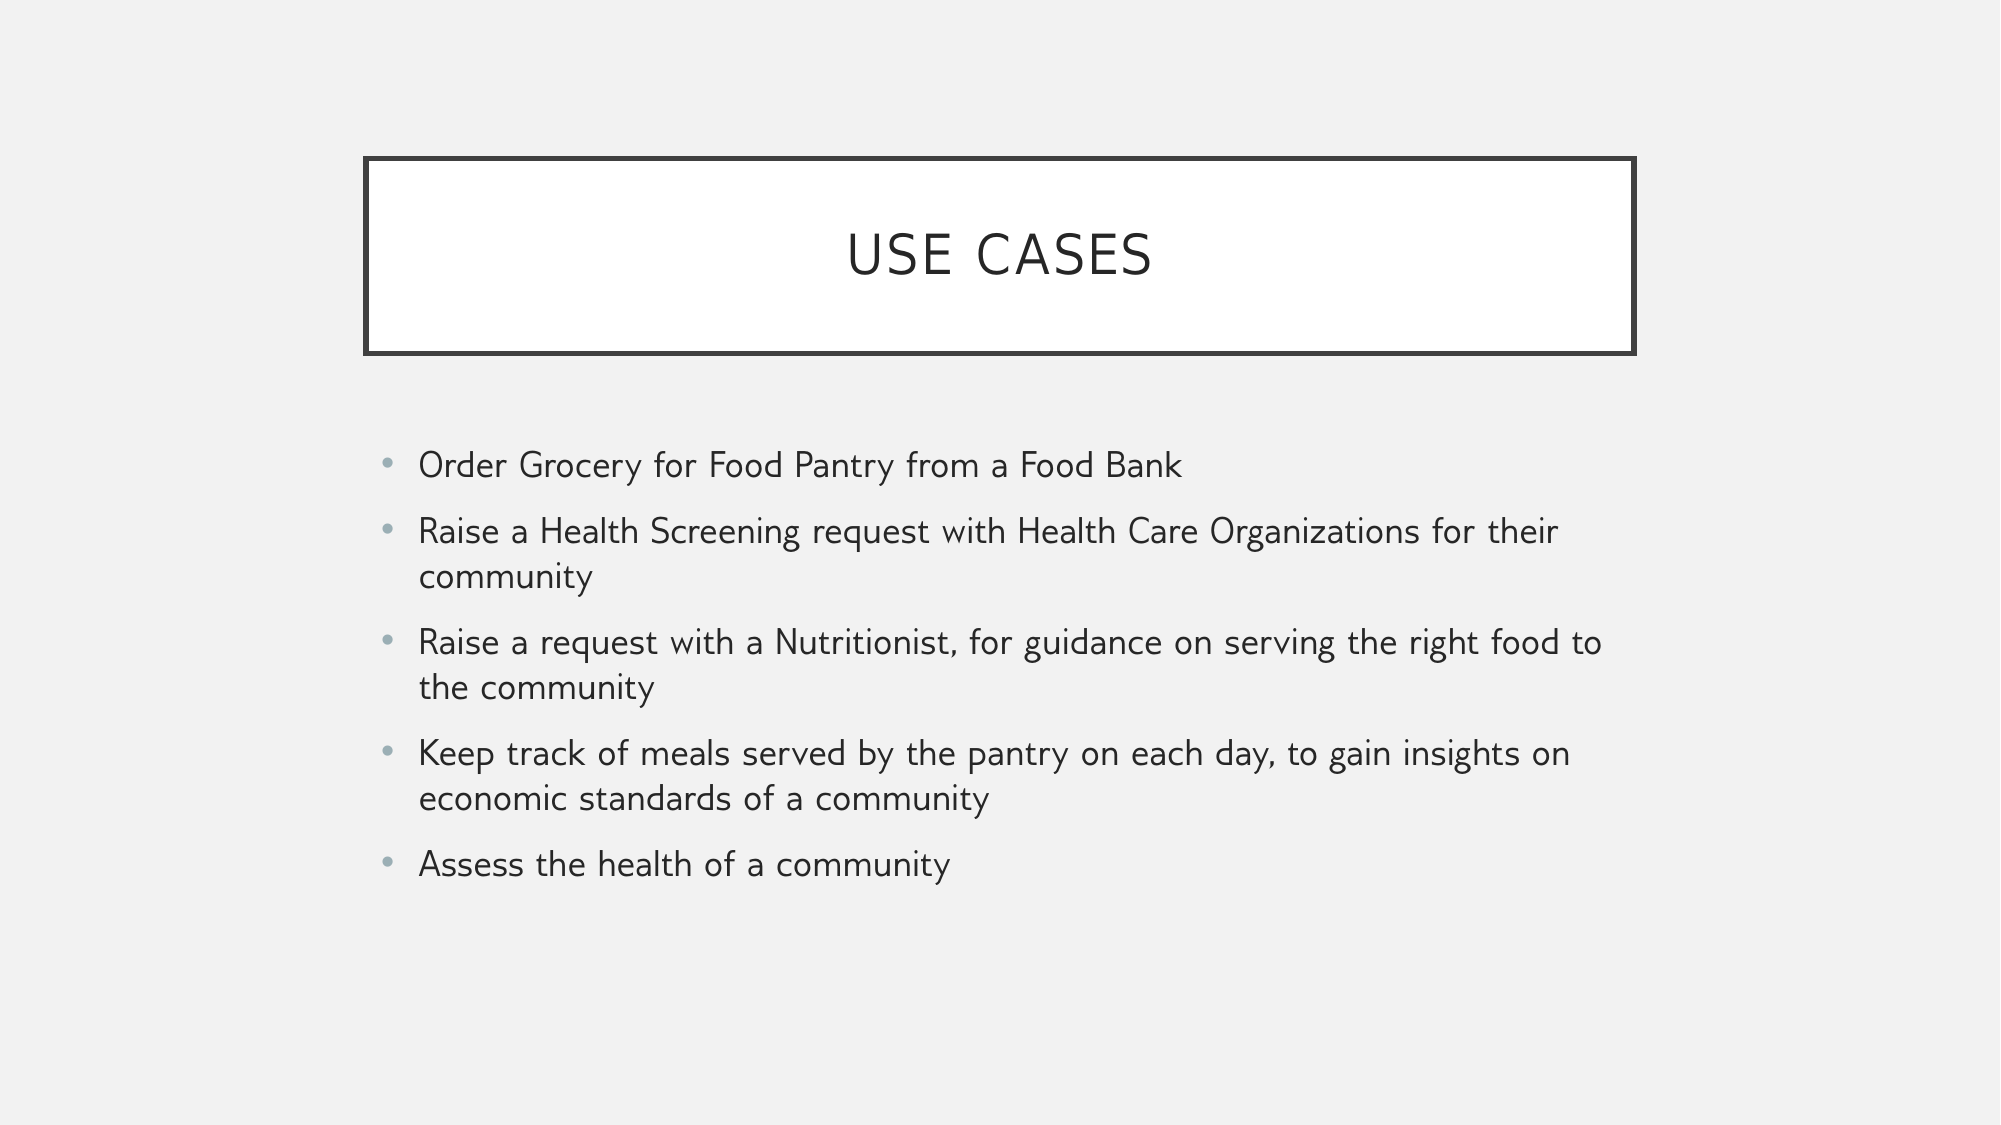

# use cases
Order Grocery for Food Pantry from a Food Bank
Raise a Health Screening request with Health Care Organizations for their community
Raise a request with a Nutritionist, for guidance on serving the right food to the community
Keep track of meals served by the pantry on each day, to gain insights on economic standards of a community
Assess the health of a community